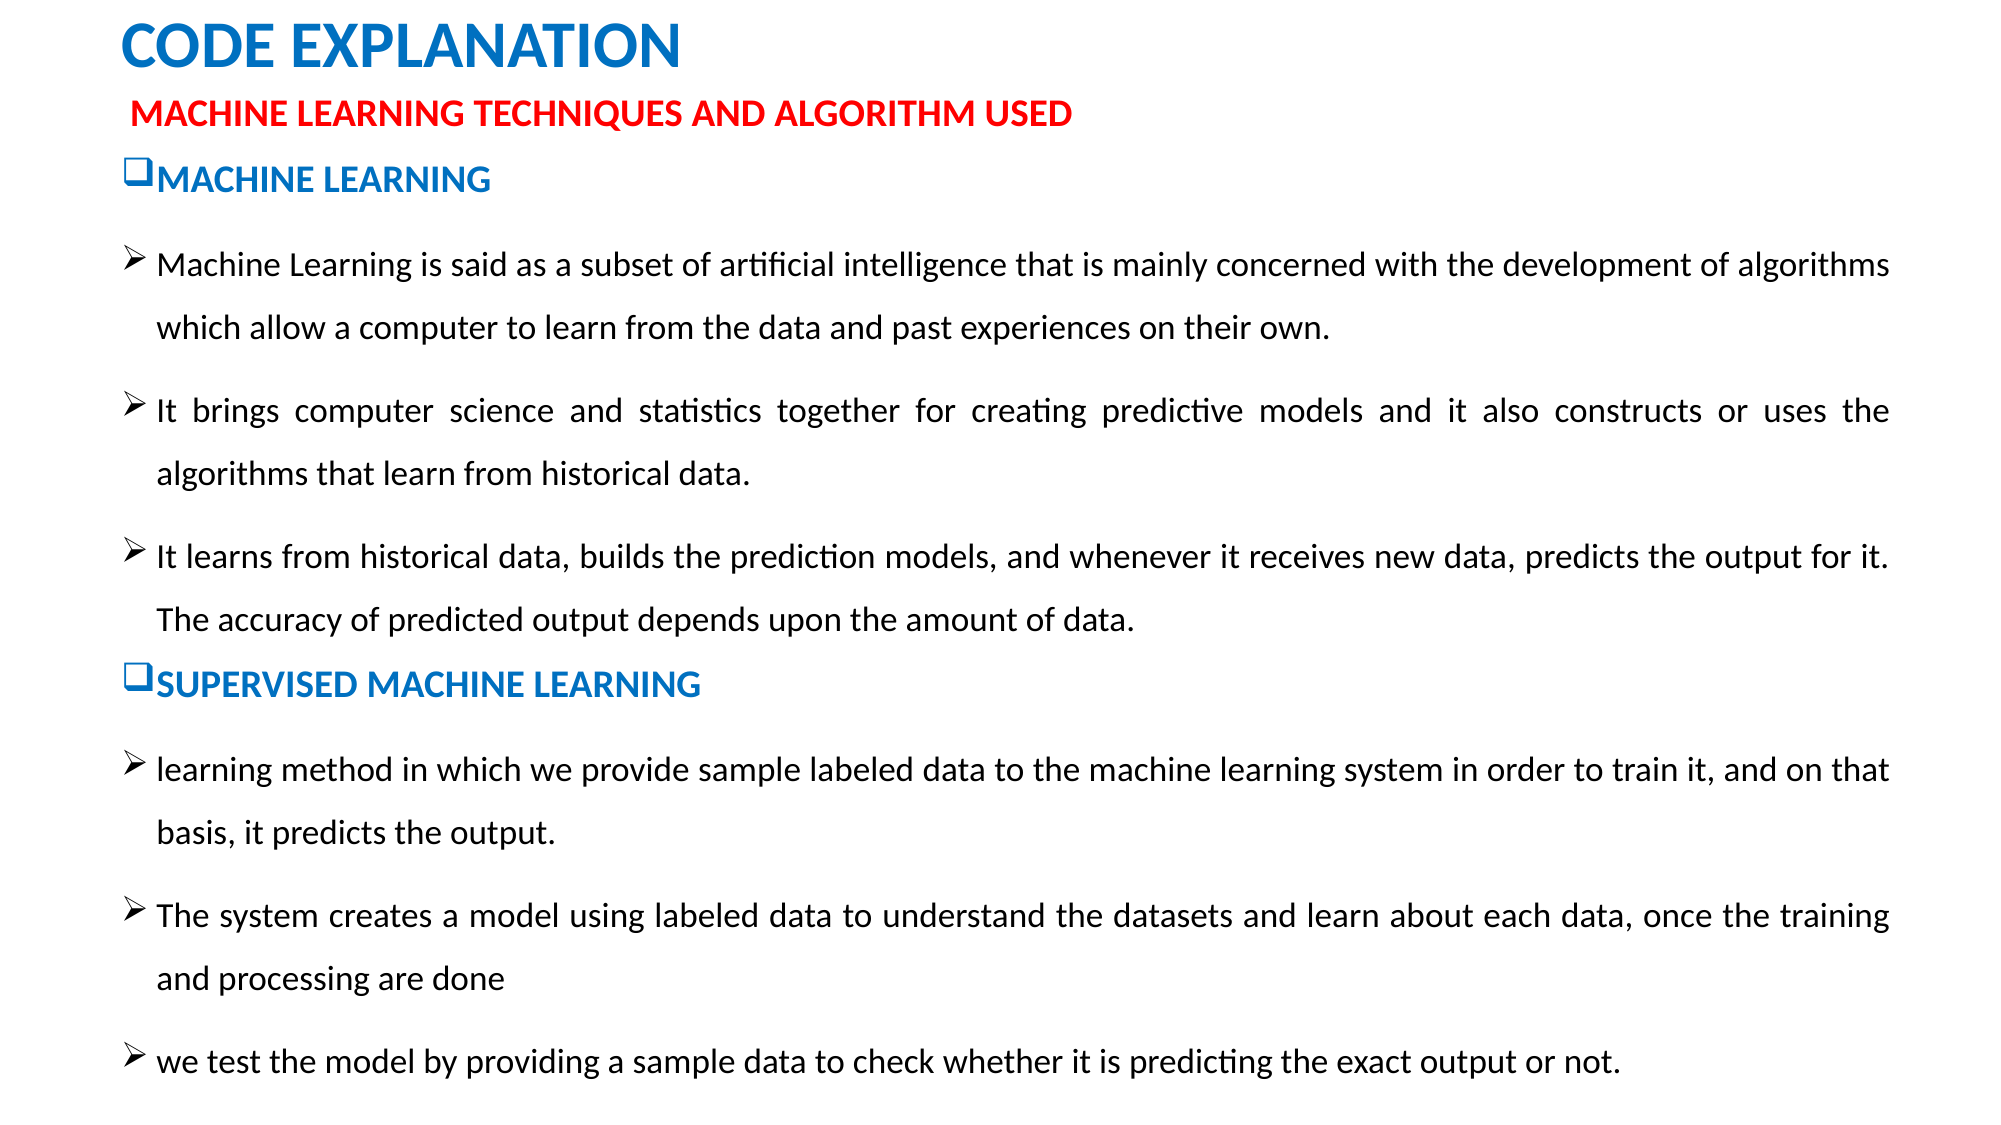

# CODE EXPLANATION
 MACHINE LEARNING TECHNIQUES AND ALGORITHM USED
MACHINE LEARNING
Machine Learning is said as a subset of artificial intelligence that is mainly concerned with the development of algorithms which allow a computer to learn from the data and past experiences on their own.
It brings computer science and statistics together for creating predictive models and it also constructs or uses the algorithms that learn from historical data.
It learns from historical data, builds the prediction models, and whenever it receives new data, predicts the output for it. The accuracy of predicted output depends upon the amount of data.
SUPERVISED MACHINE LEARNING
learning method in which we provide sample labeled data to the machine learning system in order to train it, and on that basis, it predicts the output.
The system creates a model using labeled data to understand the datasets and learn about each data, once the training and processing are done
we test the model by providing a sample data to check whether it is predicting the exact output or not.